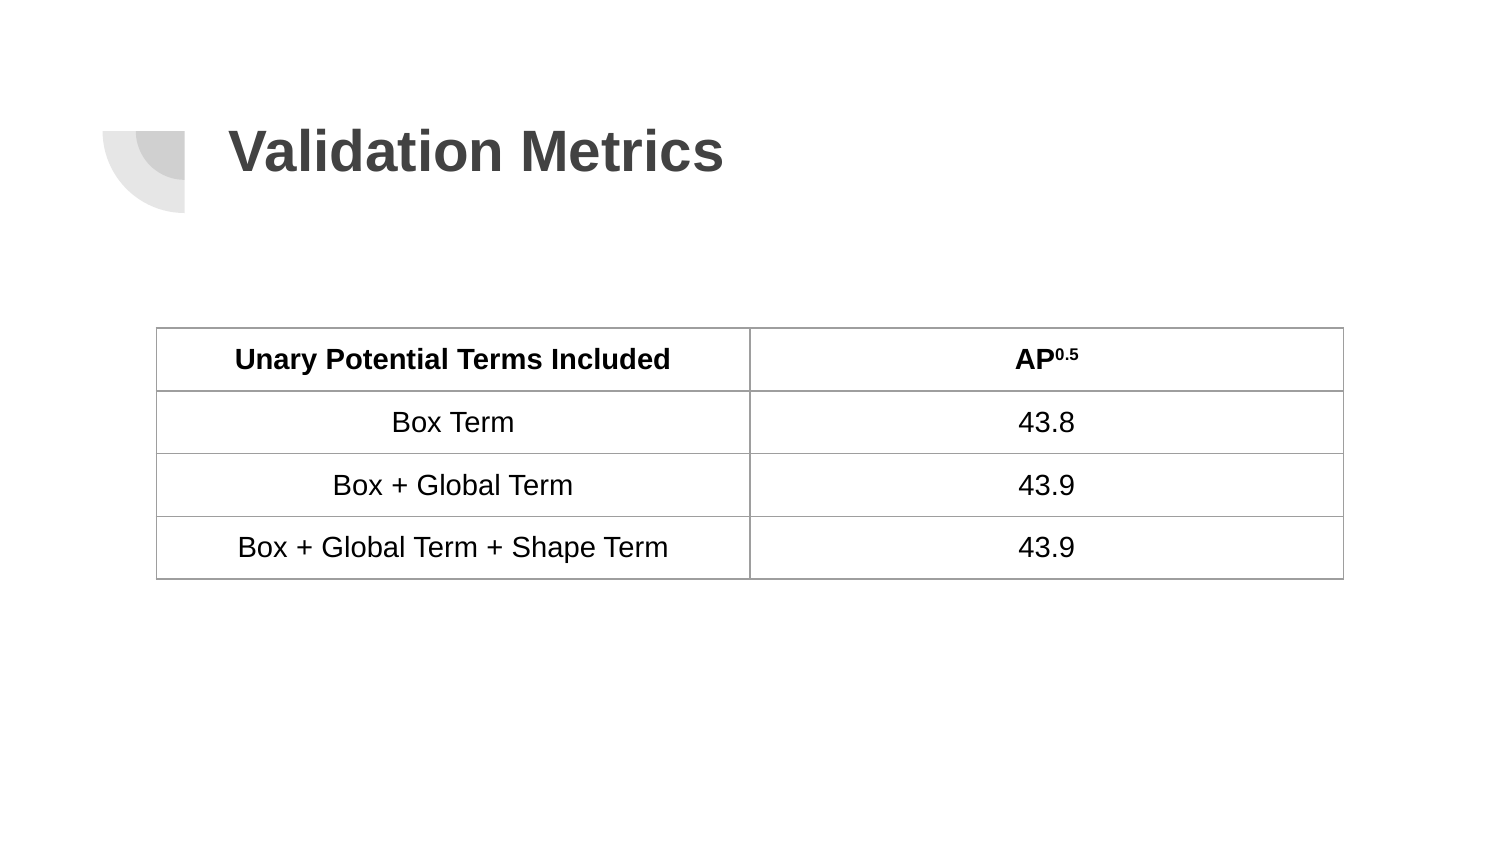

# Validation Metrics
| Unary Potential Terms Included | AP0.5 |
| --- | --- |
| Box Term | 43.8 |
| Box + Global Term | 43.9 |
| Box + Global Term + Shape Term | 43.9 |